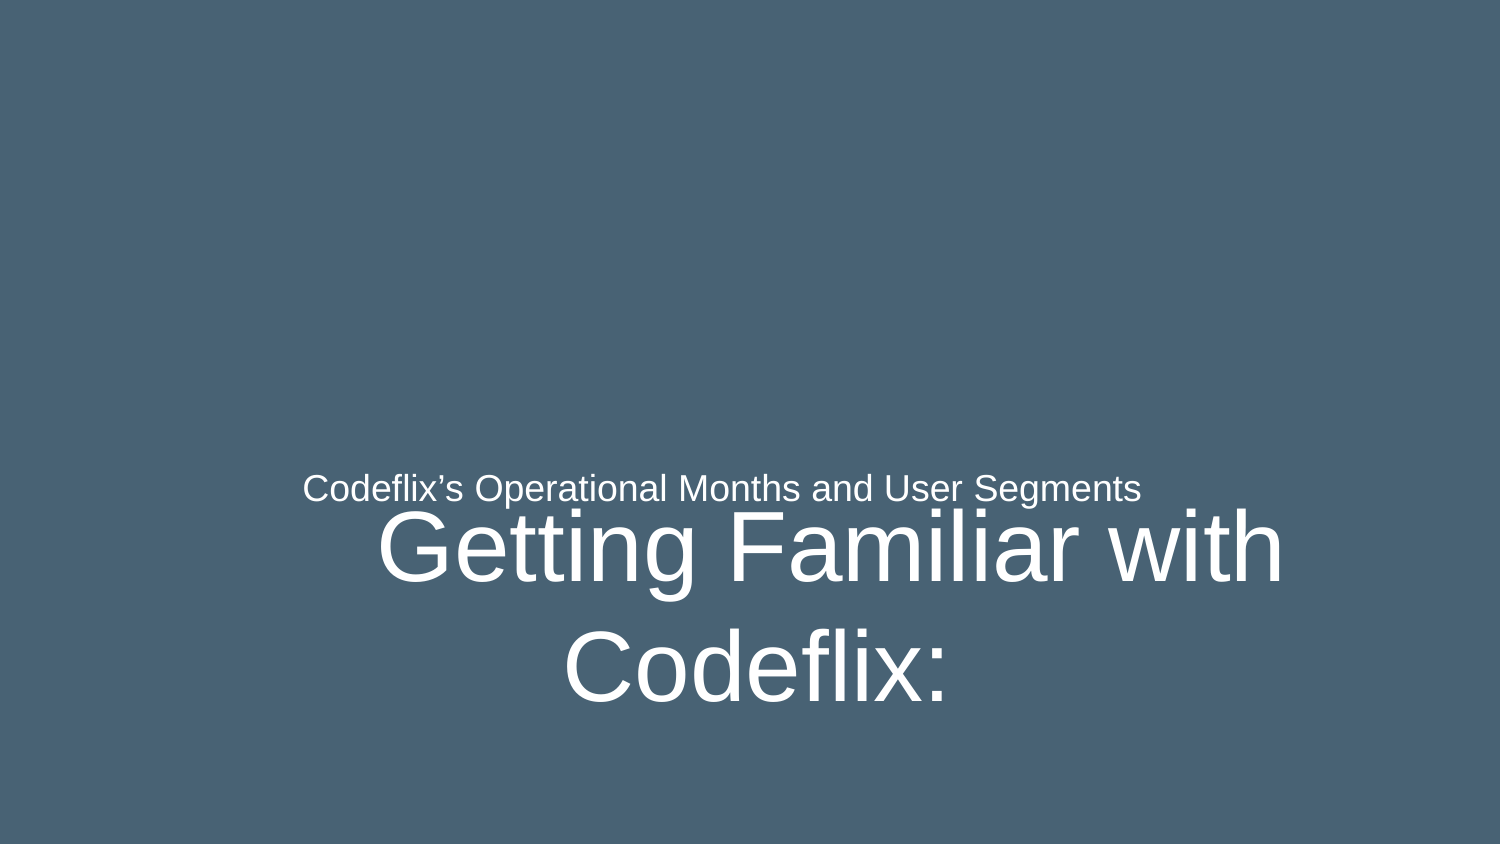

Getting Familiar with Codeflix:
Codeflix’s Operational Months and User Segments